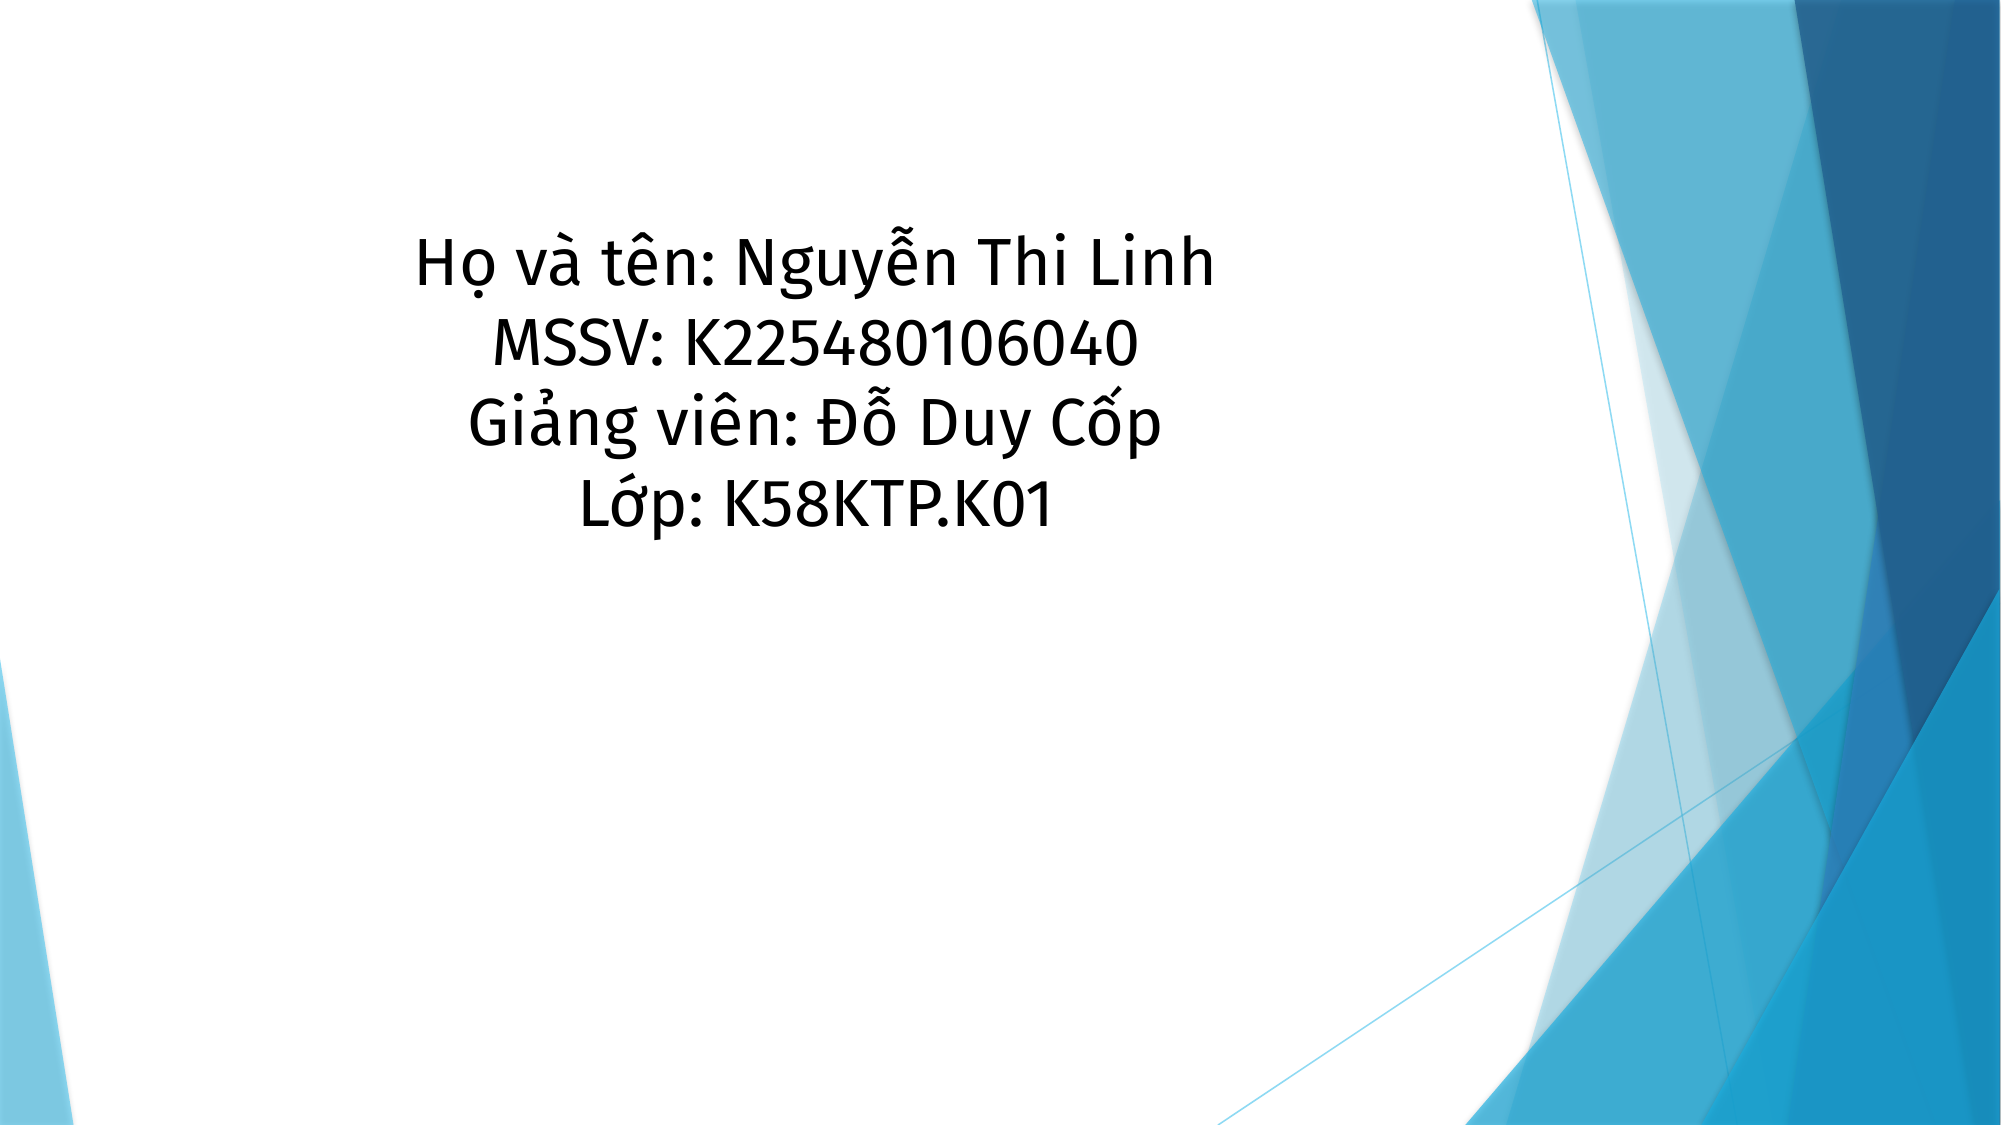

# Họ và tên: Nguyễn Thi Linh MSSV: K225480106040 Giảng viên: Đỗ Duy Cốp Lớp: K58KTP.K01